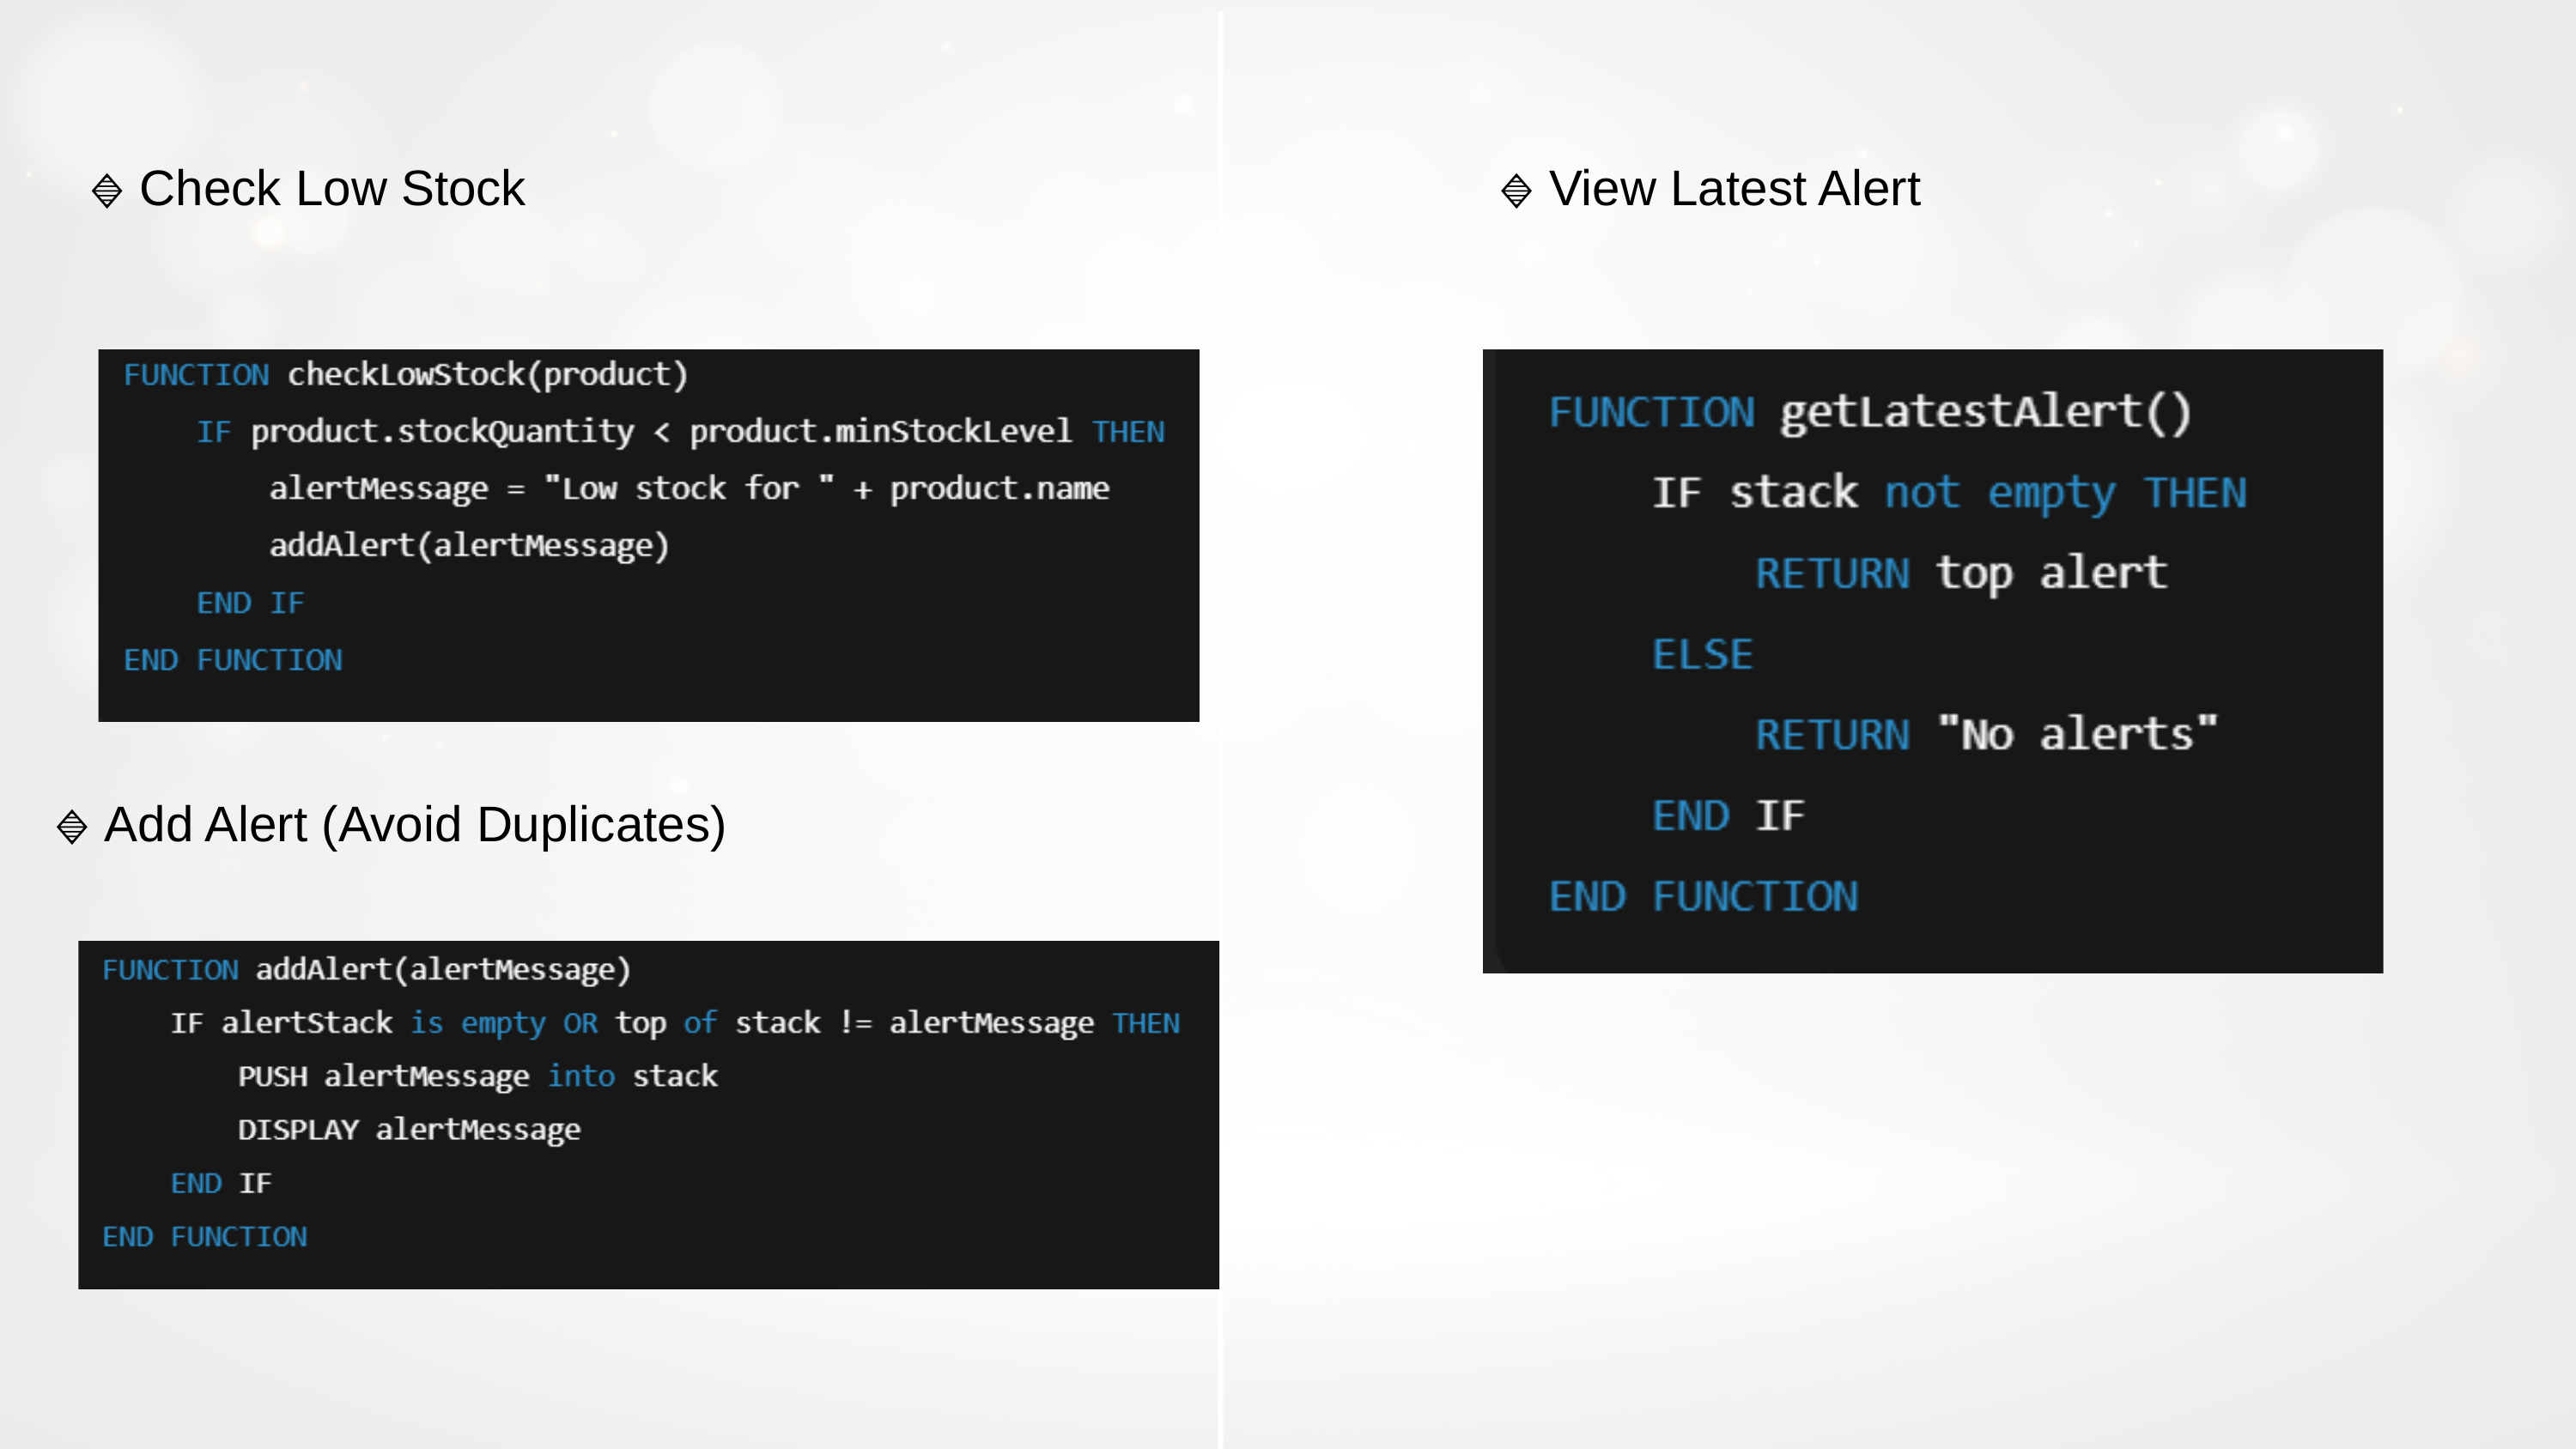

🔹 View Latest Alert

🔹 Check Low Stock

🔹 Add Alert (Avoid Duplicates)